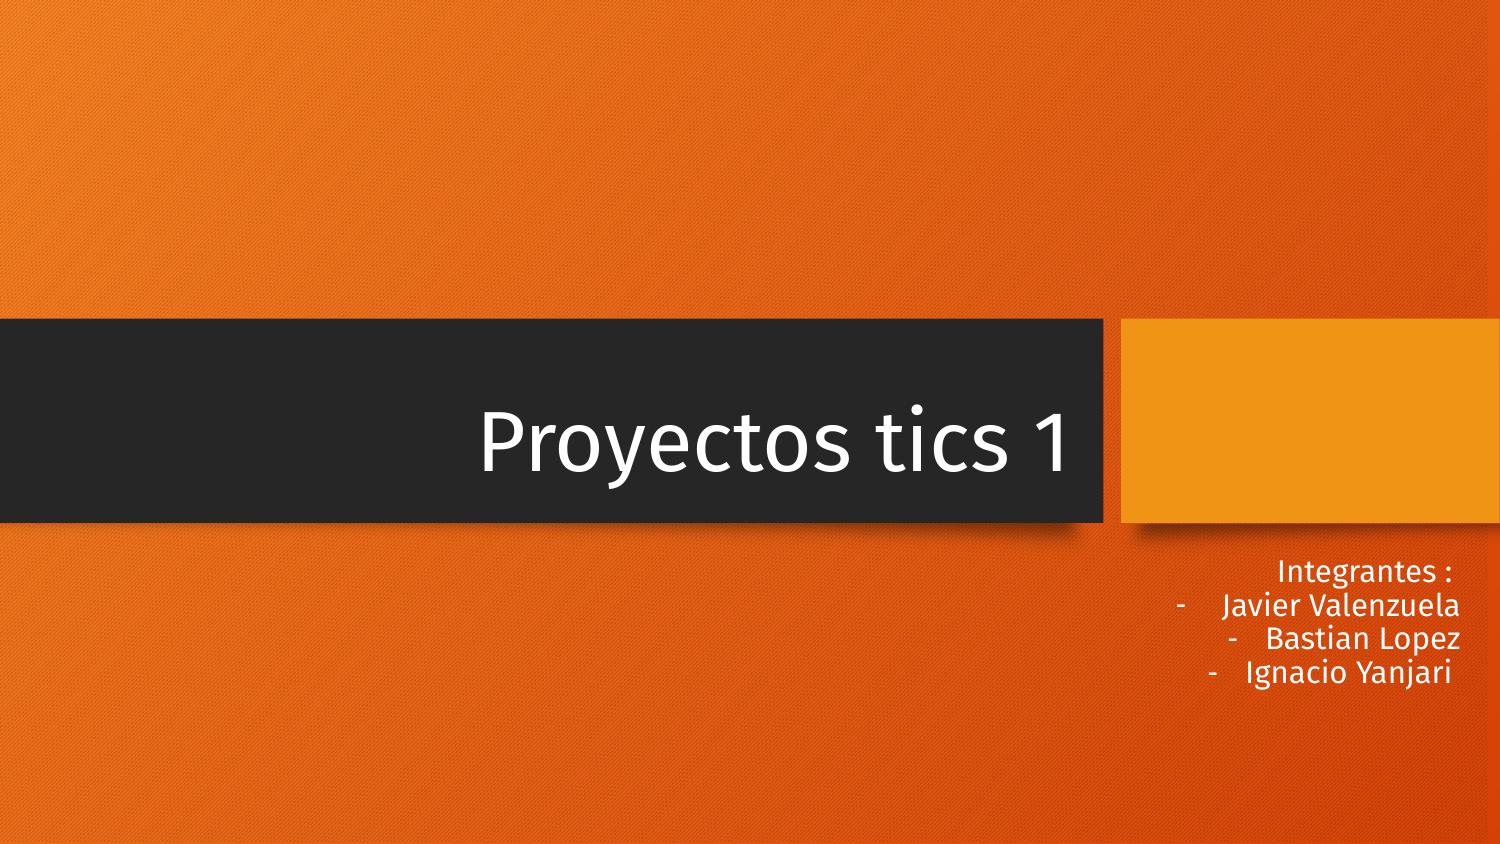

# Proyectos tics 1
Integrantes :
 Javier Valenzuela
Bastian Lopez
Ignacio Yanjari